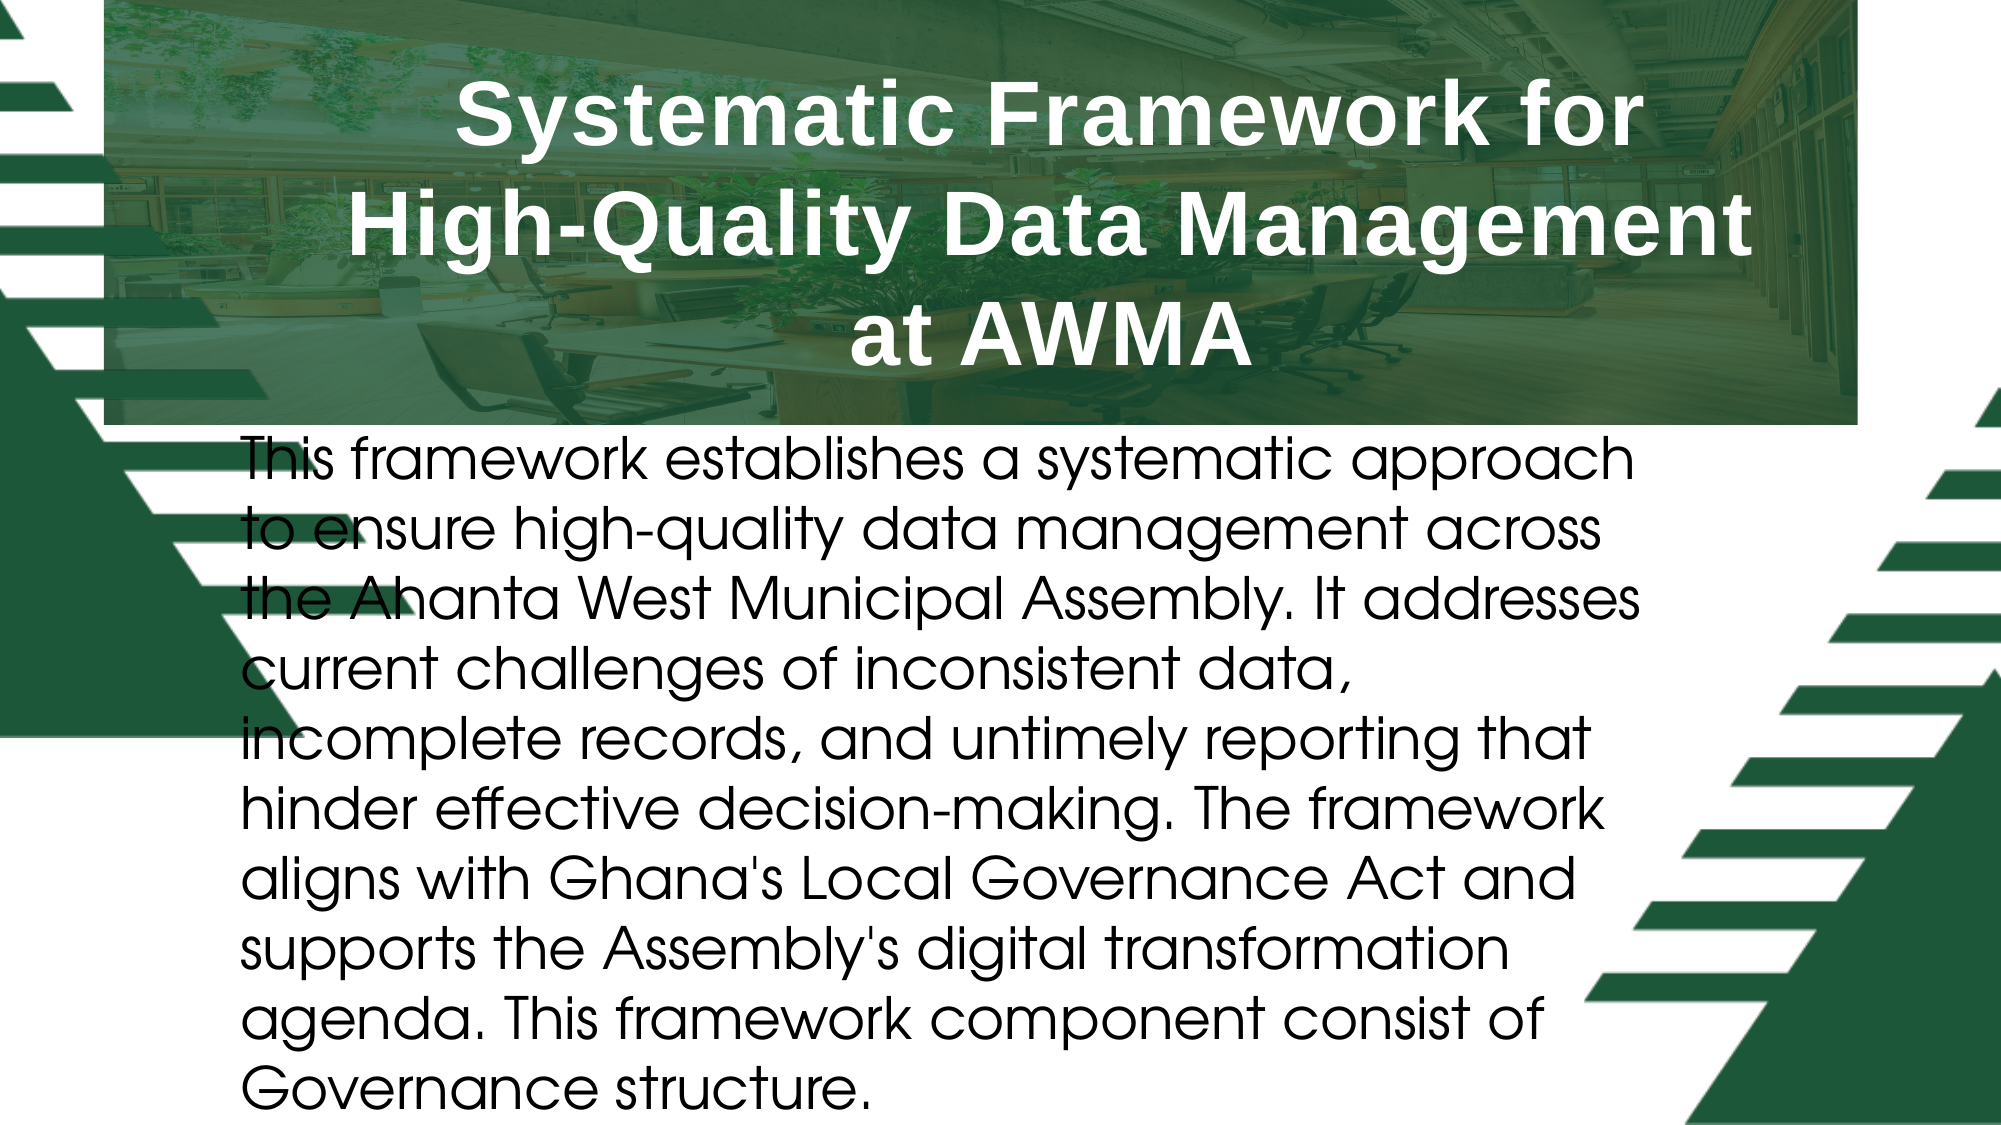

Systematic Framework for High-Quality Data Management at AWMA

This framework establishes a systematic approach to ensure high-quality data management across the Ahanta West Municipal Assembly. It addresses current challenges of inconsistent data, incomplete records, and untimely reporting that hinder effective decision-making. The framework aligns with Ghana's Local Governance Act and supports the Assembly's digital transformation agenda. This framework component consist of Governance structure.